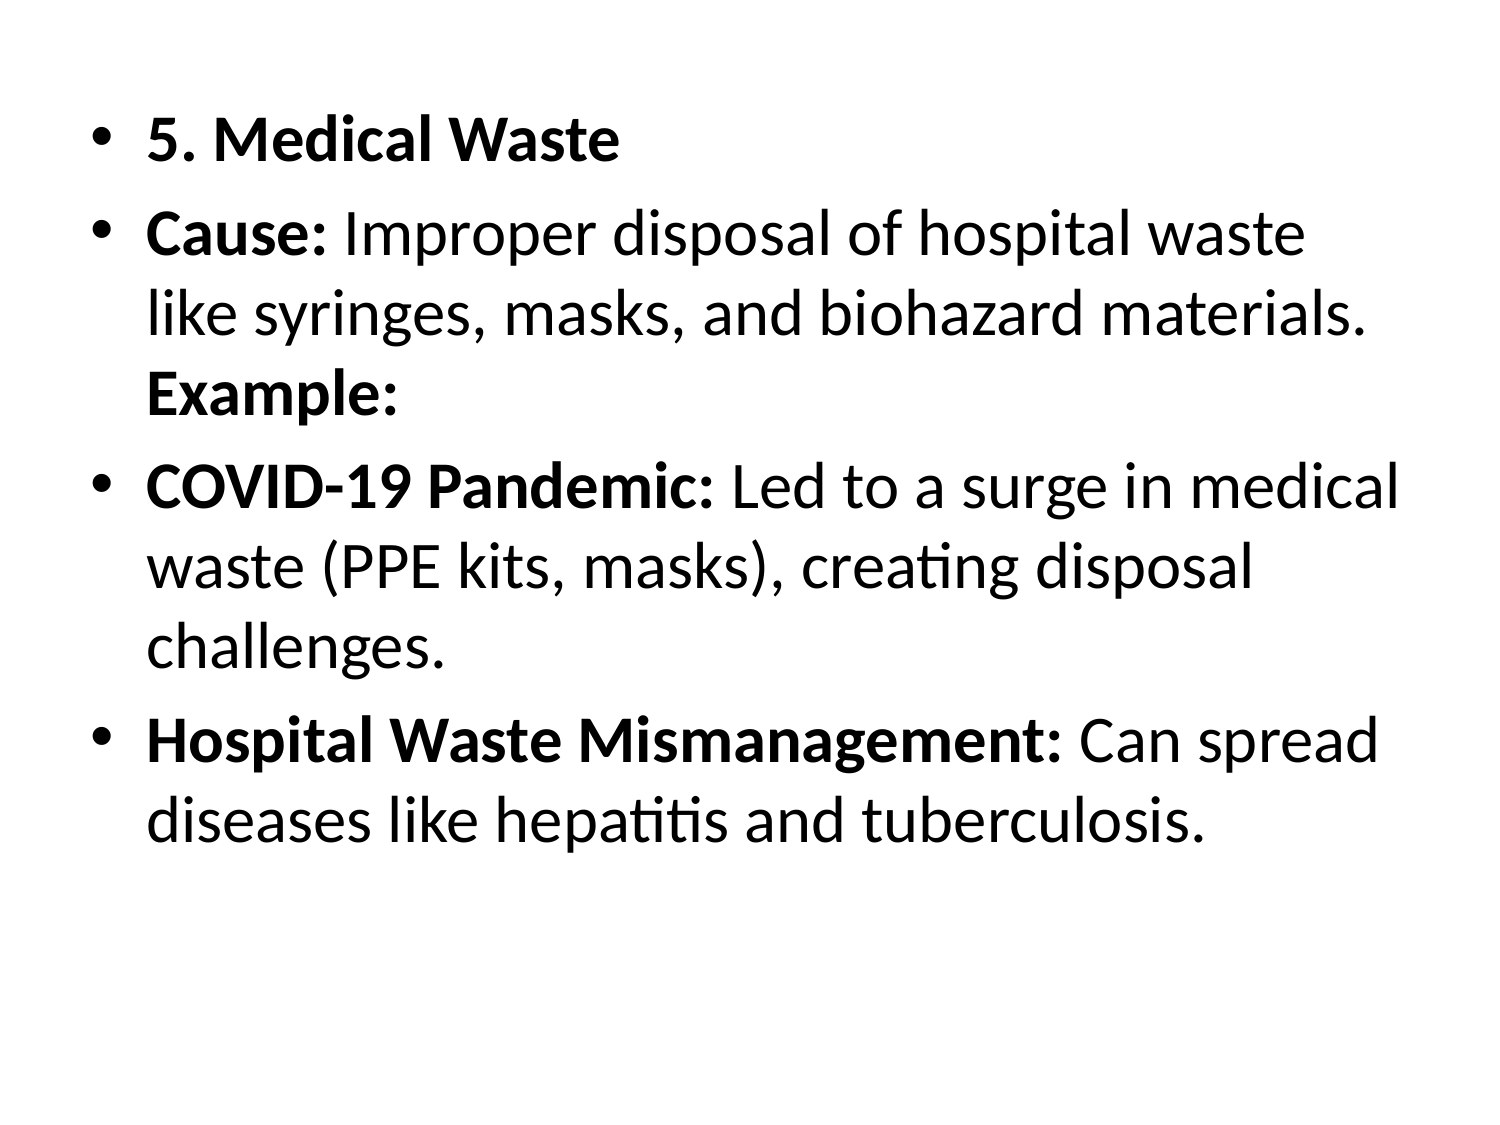

5. Medical Waste
Cause: Improper disposal of hospital waste like syringes, masks, and biohazard materials.
Example:
COVID-19 Pandemic: Led to a surge in medical waste (PPE kits, masks), creating disposal challenges.
Hospital Waste Mismanagement: Can spread diseases like hepatitis and tuberculosis.